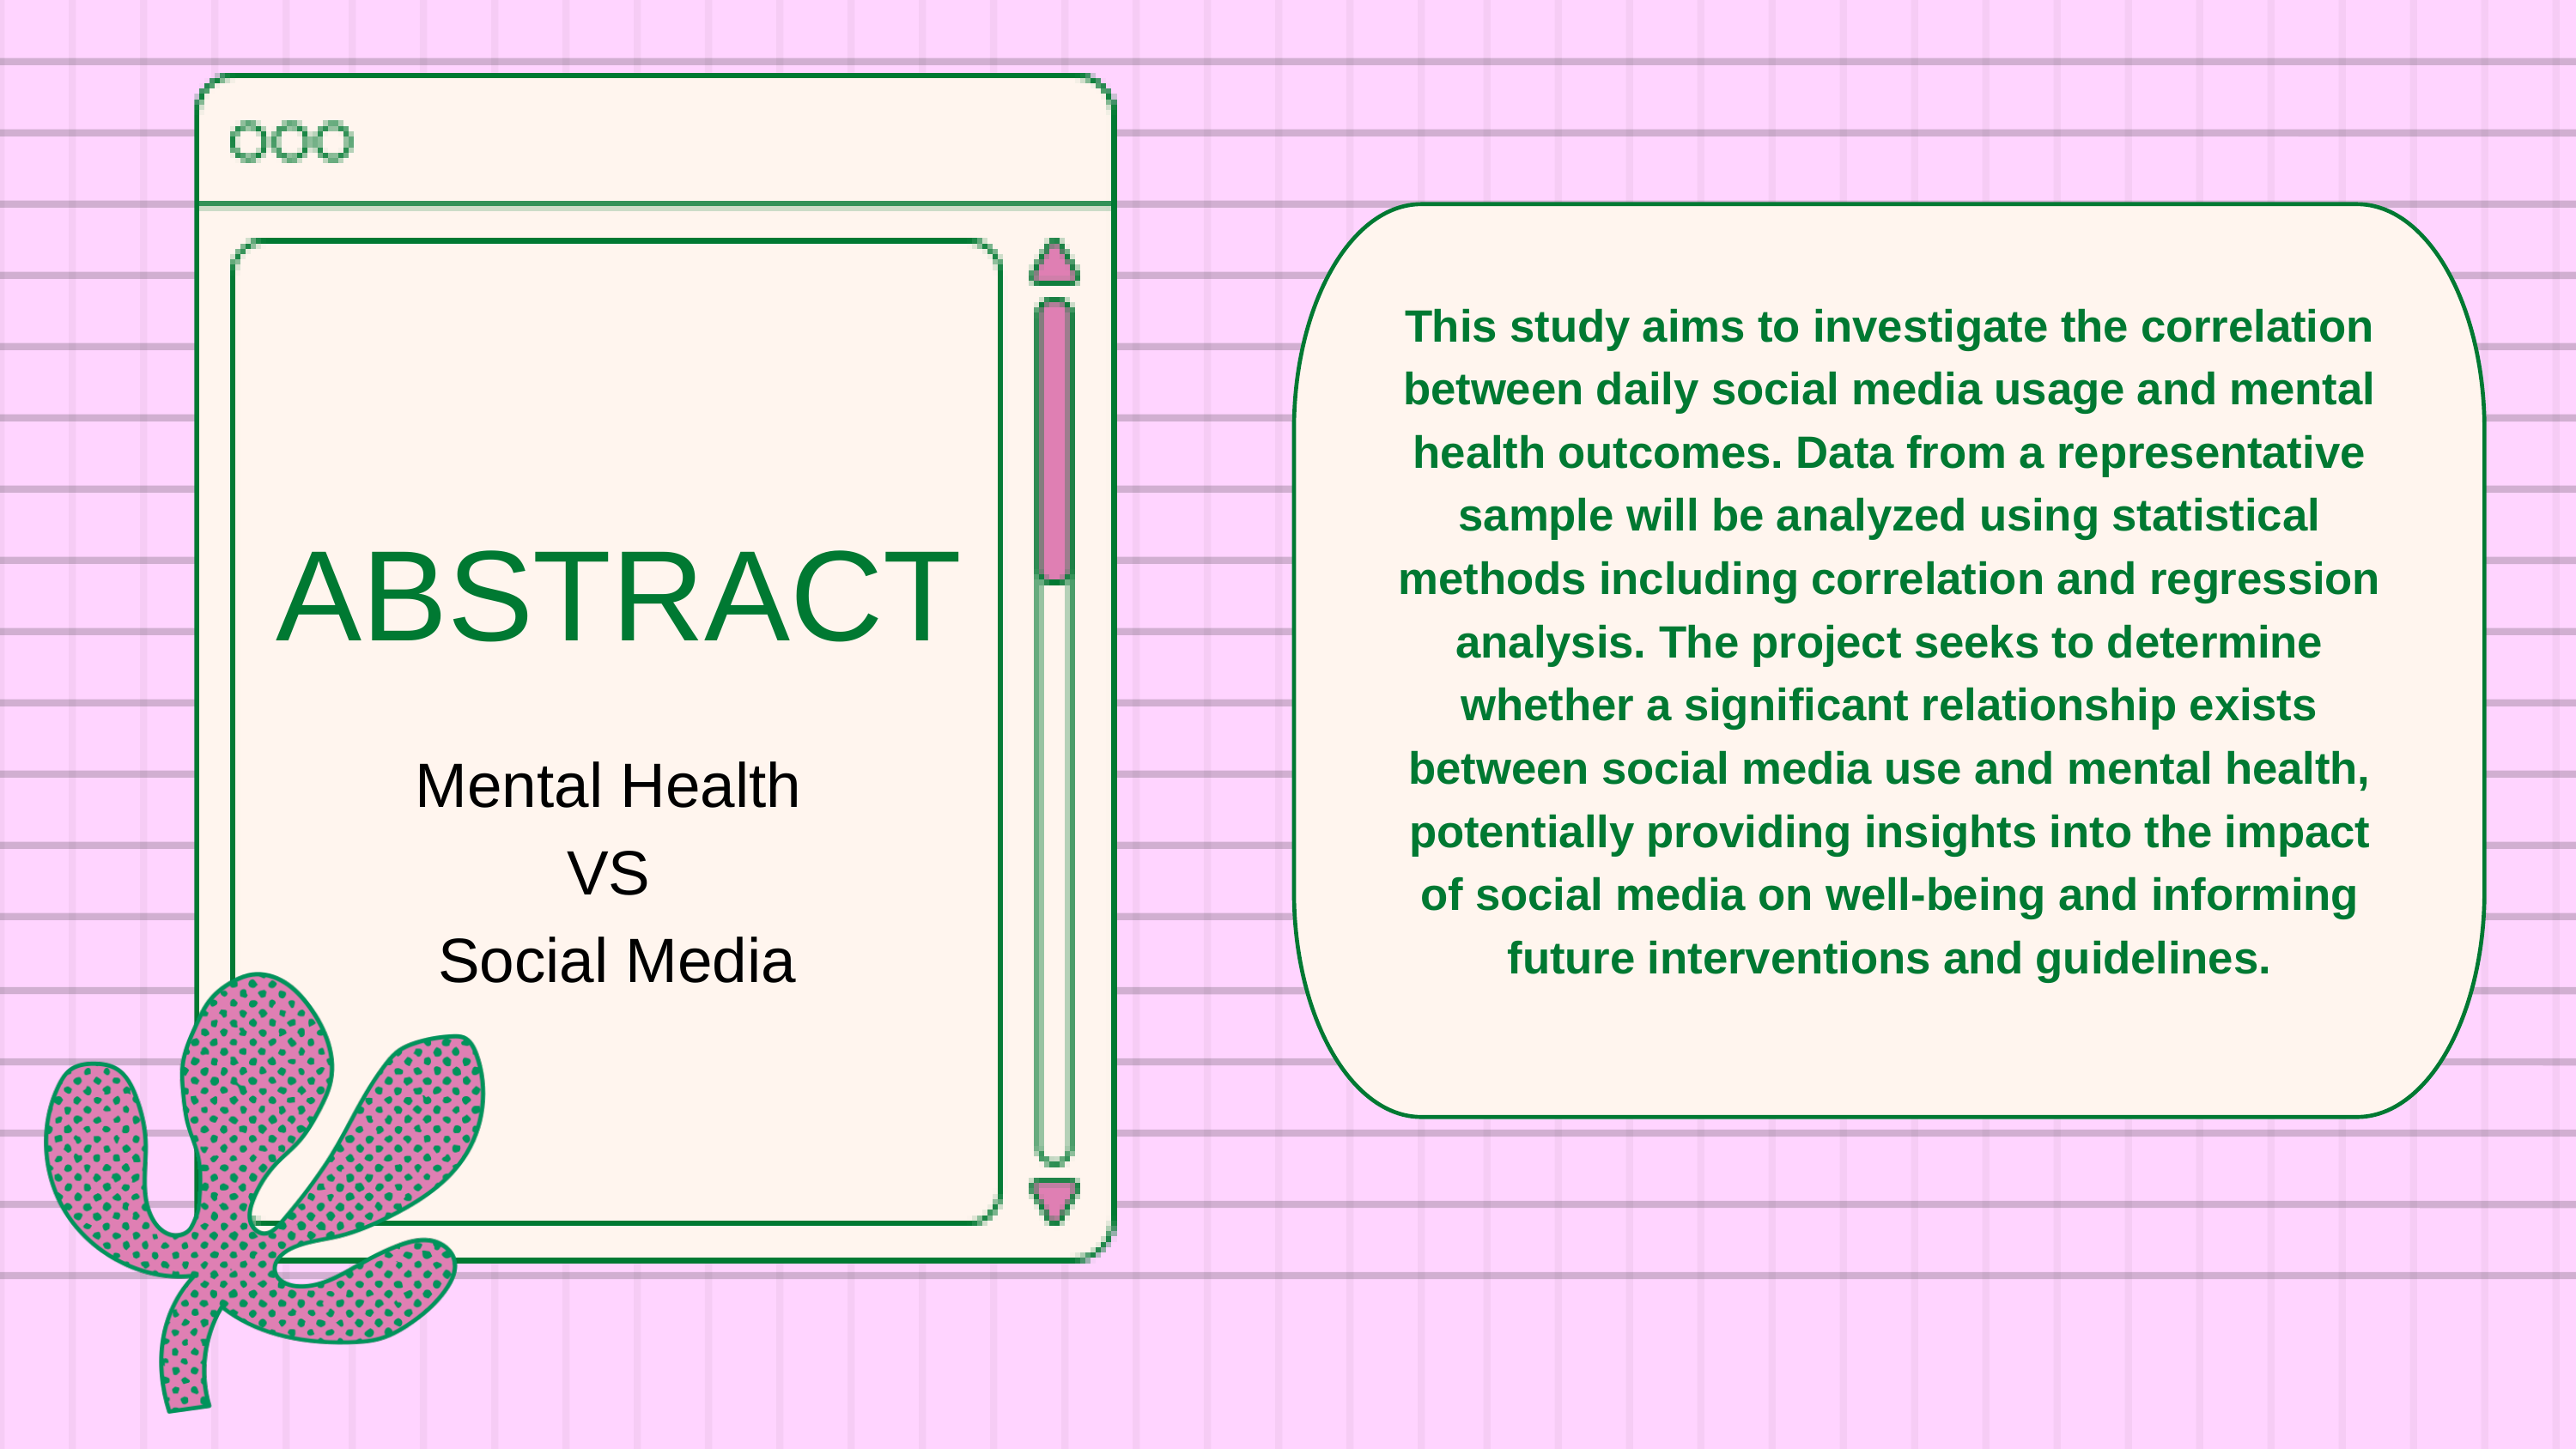

This study aims to investigate the correlation between daily social media usage and mental health outcomes. Data from a representative sample will be analyzed using statistical methods including correlation and regression analysis. The project seeks to determine whether a significant relationship exists between social media use and mental health, potentially providing insights into the impact of social media on well-being and informing future interventions and guidelines.
ABSTRACT
Mental Health
VS
Social Media